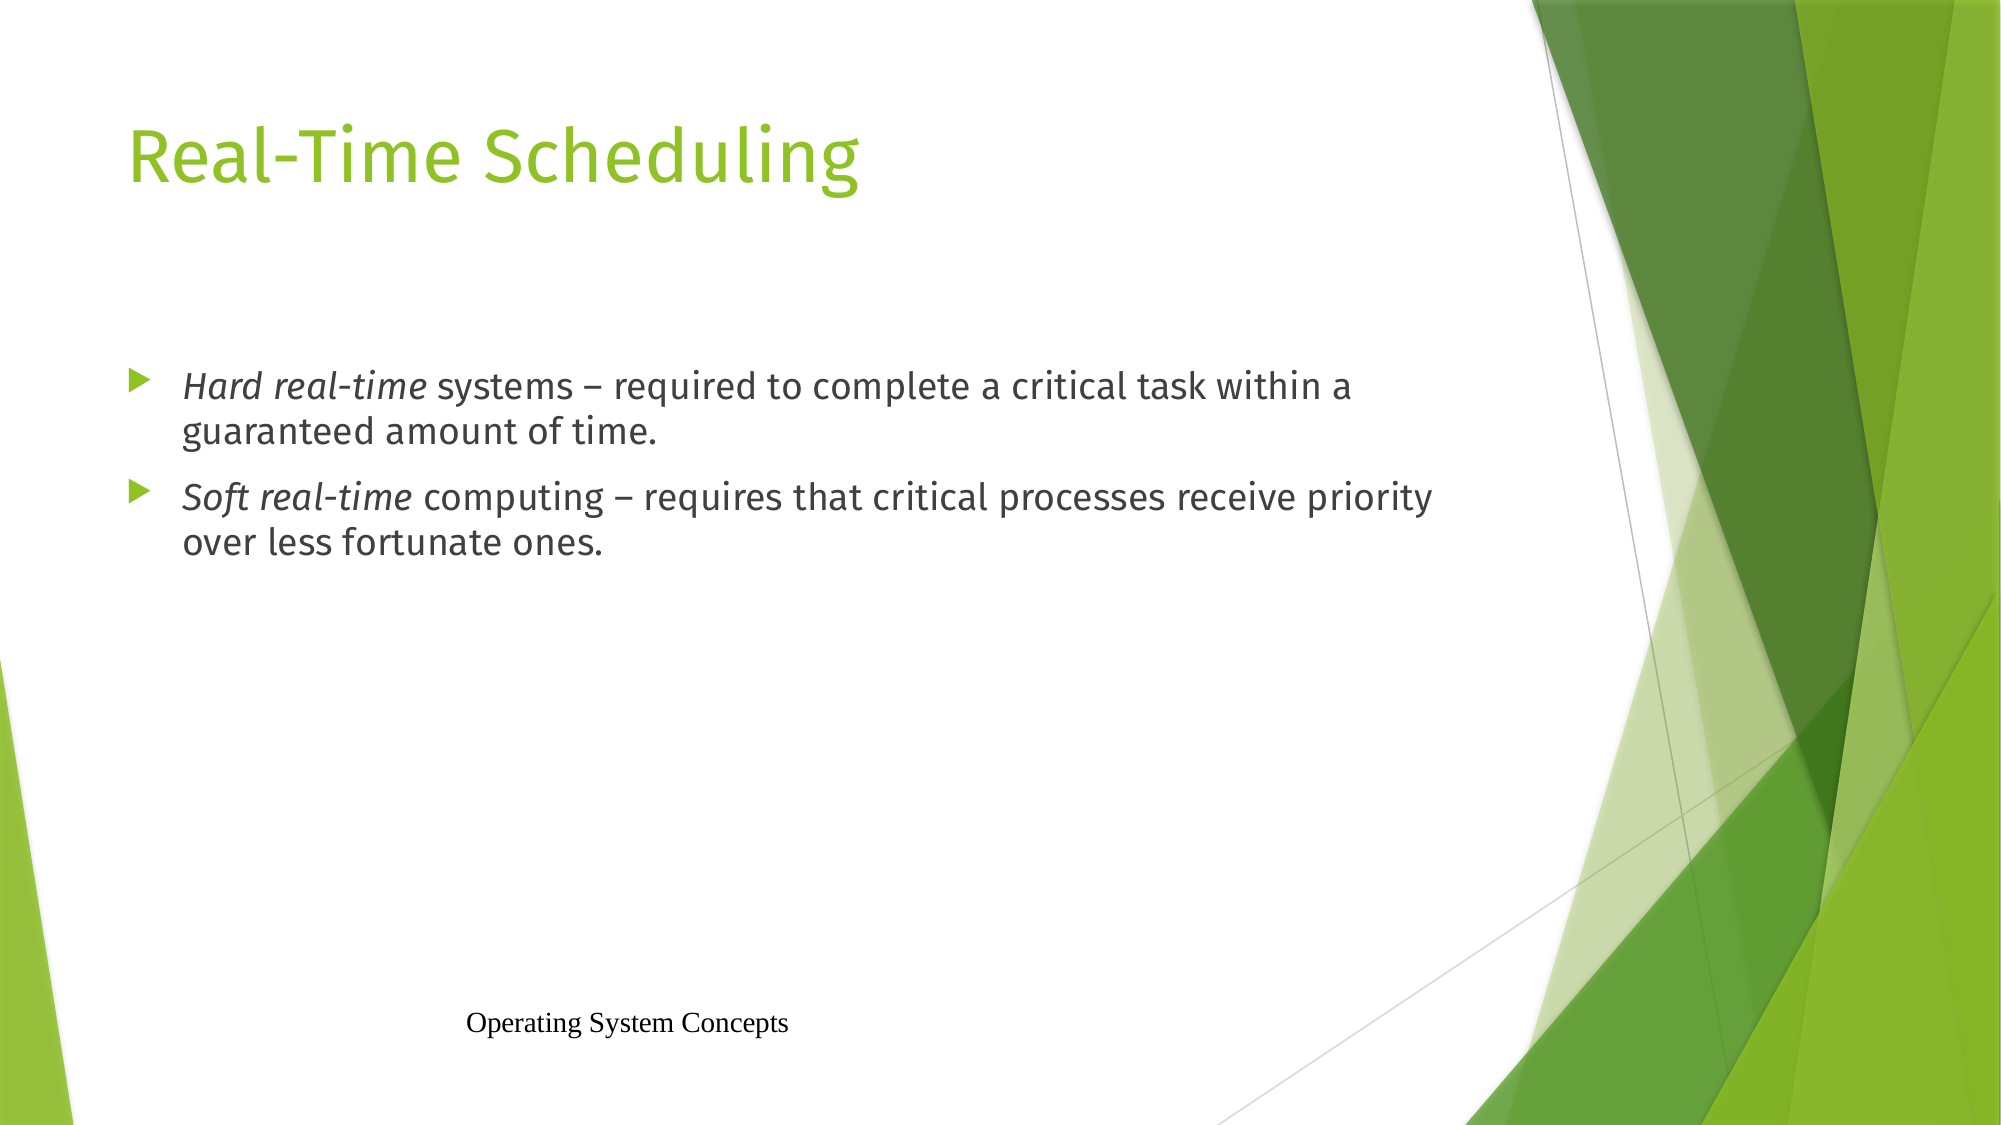

# Real-Time Scheduling
Hard real-time systems – required to complete a critical task within a guaranteed amount of time.
Soft real-time computing – requires that critical processes receive priority over less fortunate ones.
Operating System Concepts